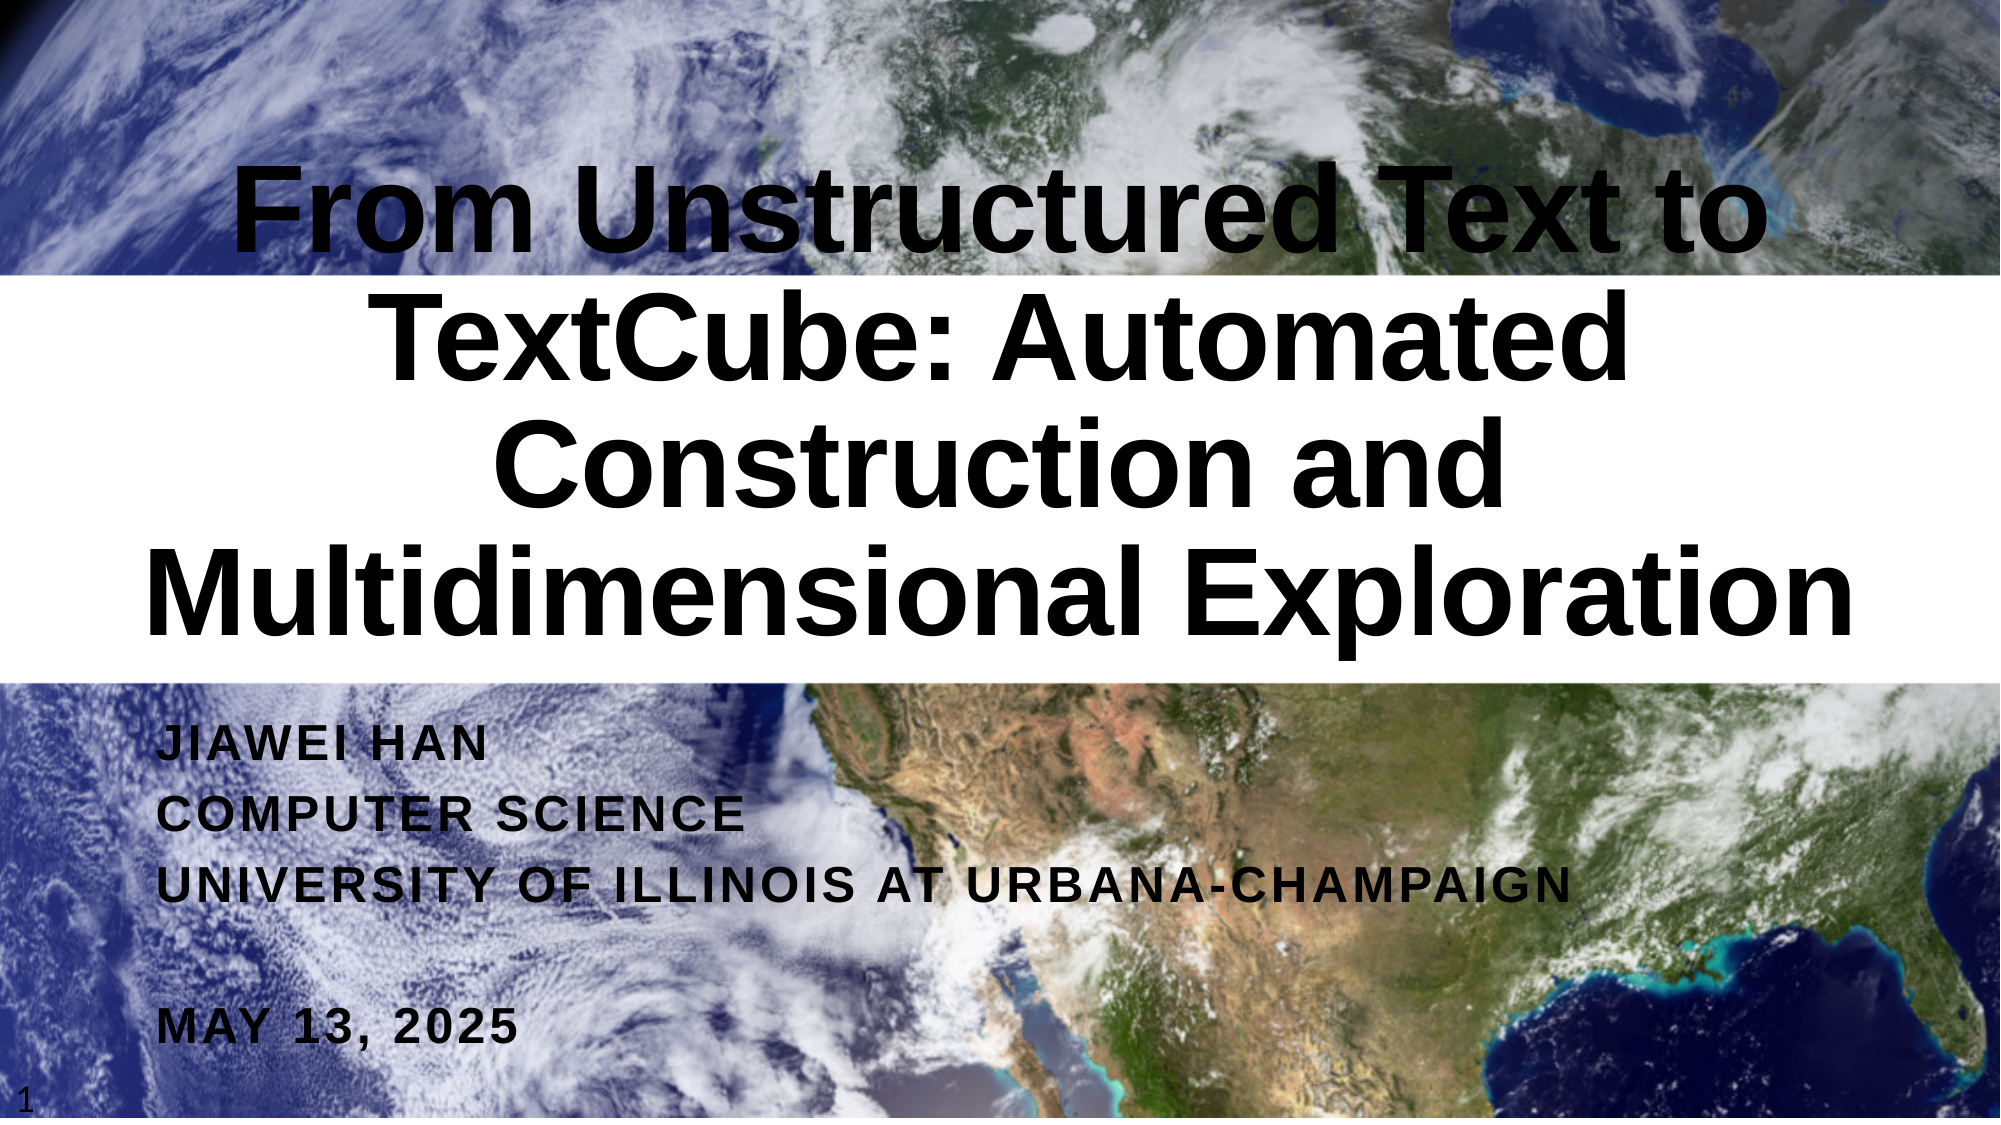

# From Unstructured Text to TextCube: Automated Construction and Multidimensional Exploration
Jiawei Han
Computer Science
University of Illinois at Urbana-Champaign

May 13, 2025
1